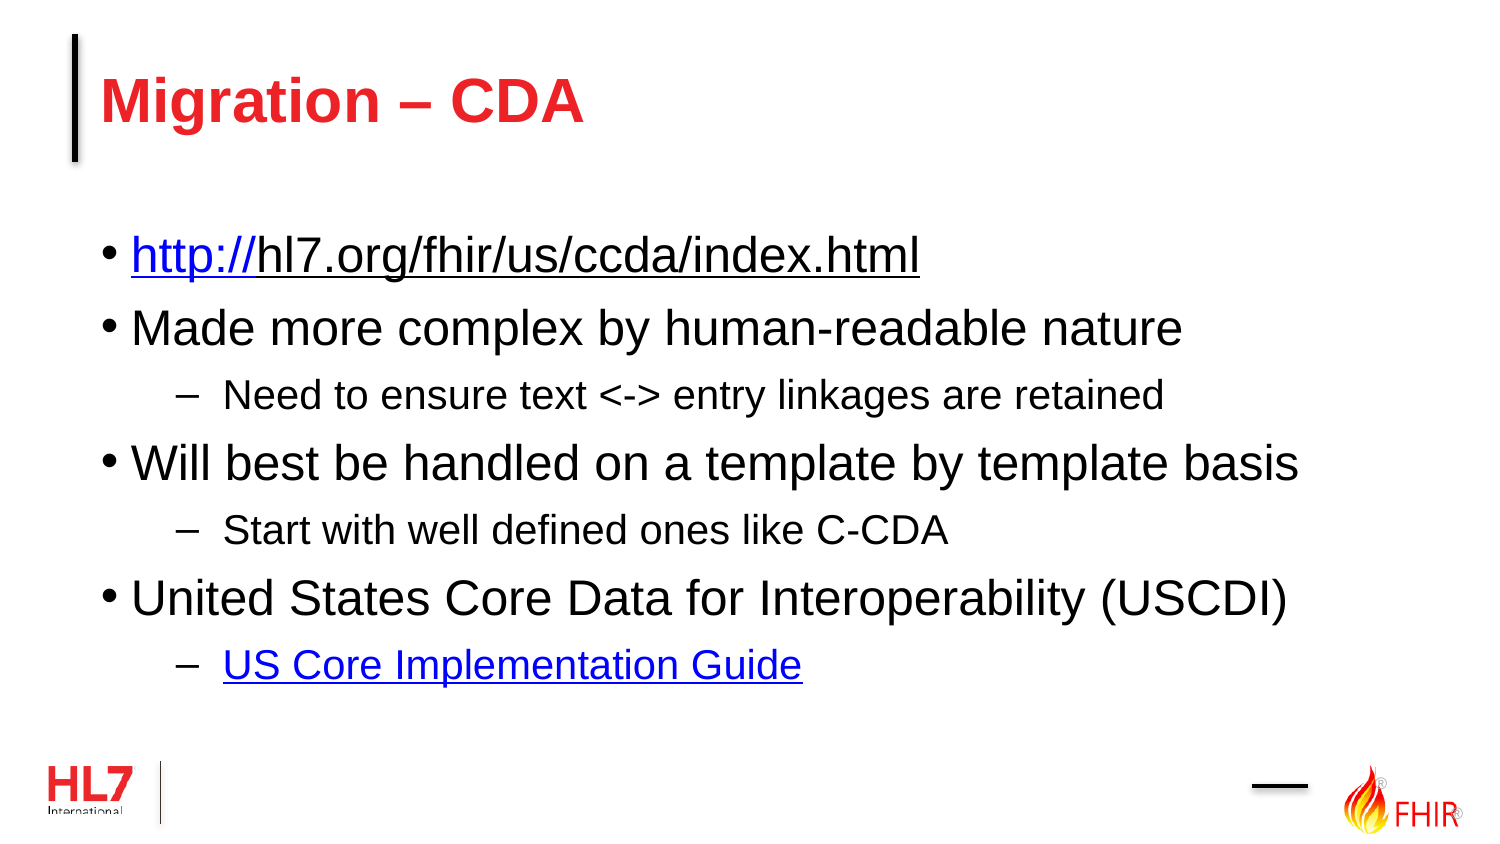

# Migration – CDA
http://hl7.org/fhir/us/ccda/index.html
Made more complex by human-readable nature
Need to ensure text <-> entry linkages are retained
Will best be handled on a template by template basis
Start with well defined ones like C-CDA
United States Core Data for Interoperability (USCDI)
US Core Implementation Guide